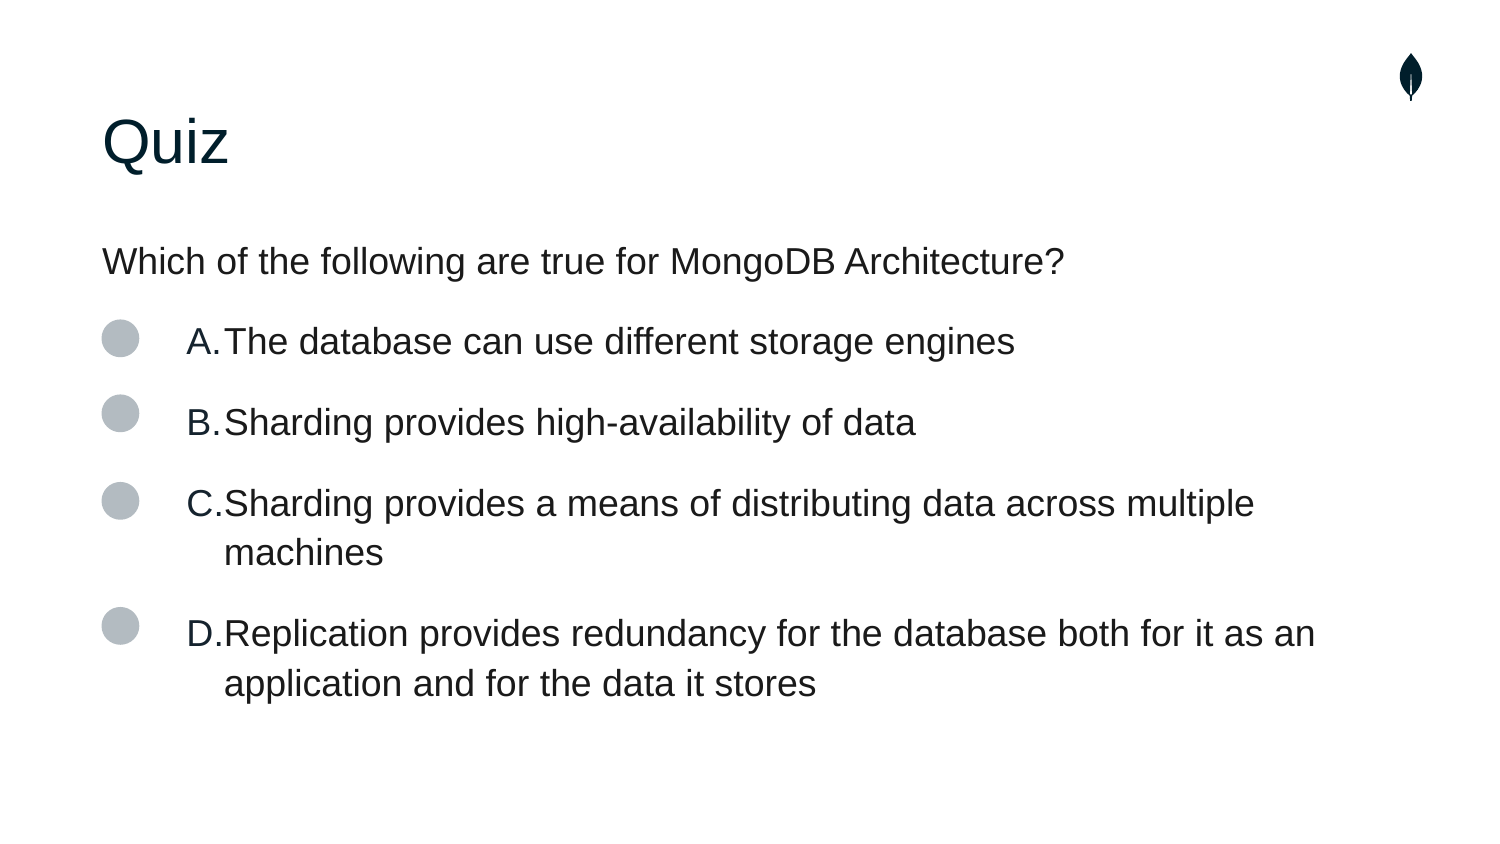

# Quiz
Which of the following are true for MongoDB Architecture?
The database can use different storage engines
Sharding provides high-availability of data
Sharding provides a means of distributing data across multiple machines
Replication provides redundancy for the database both for it as an application and for the data it stores